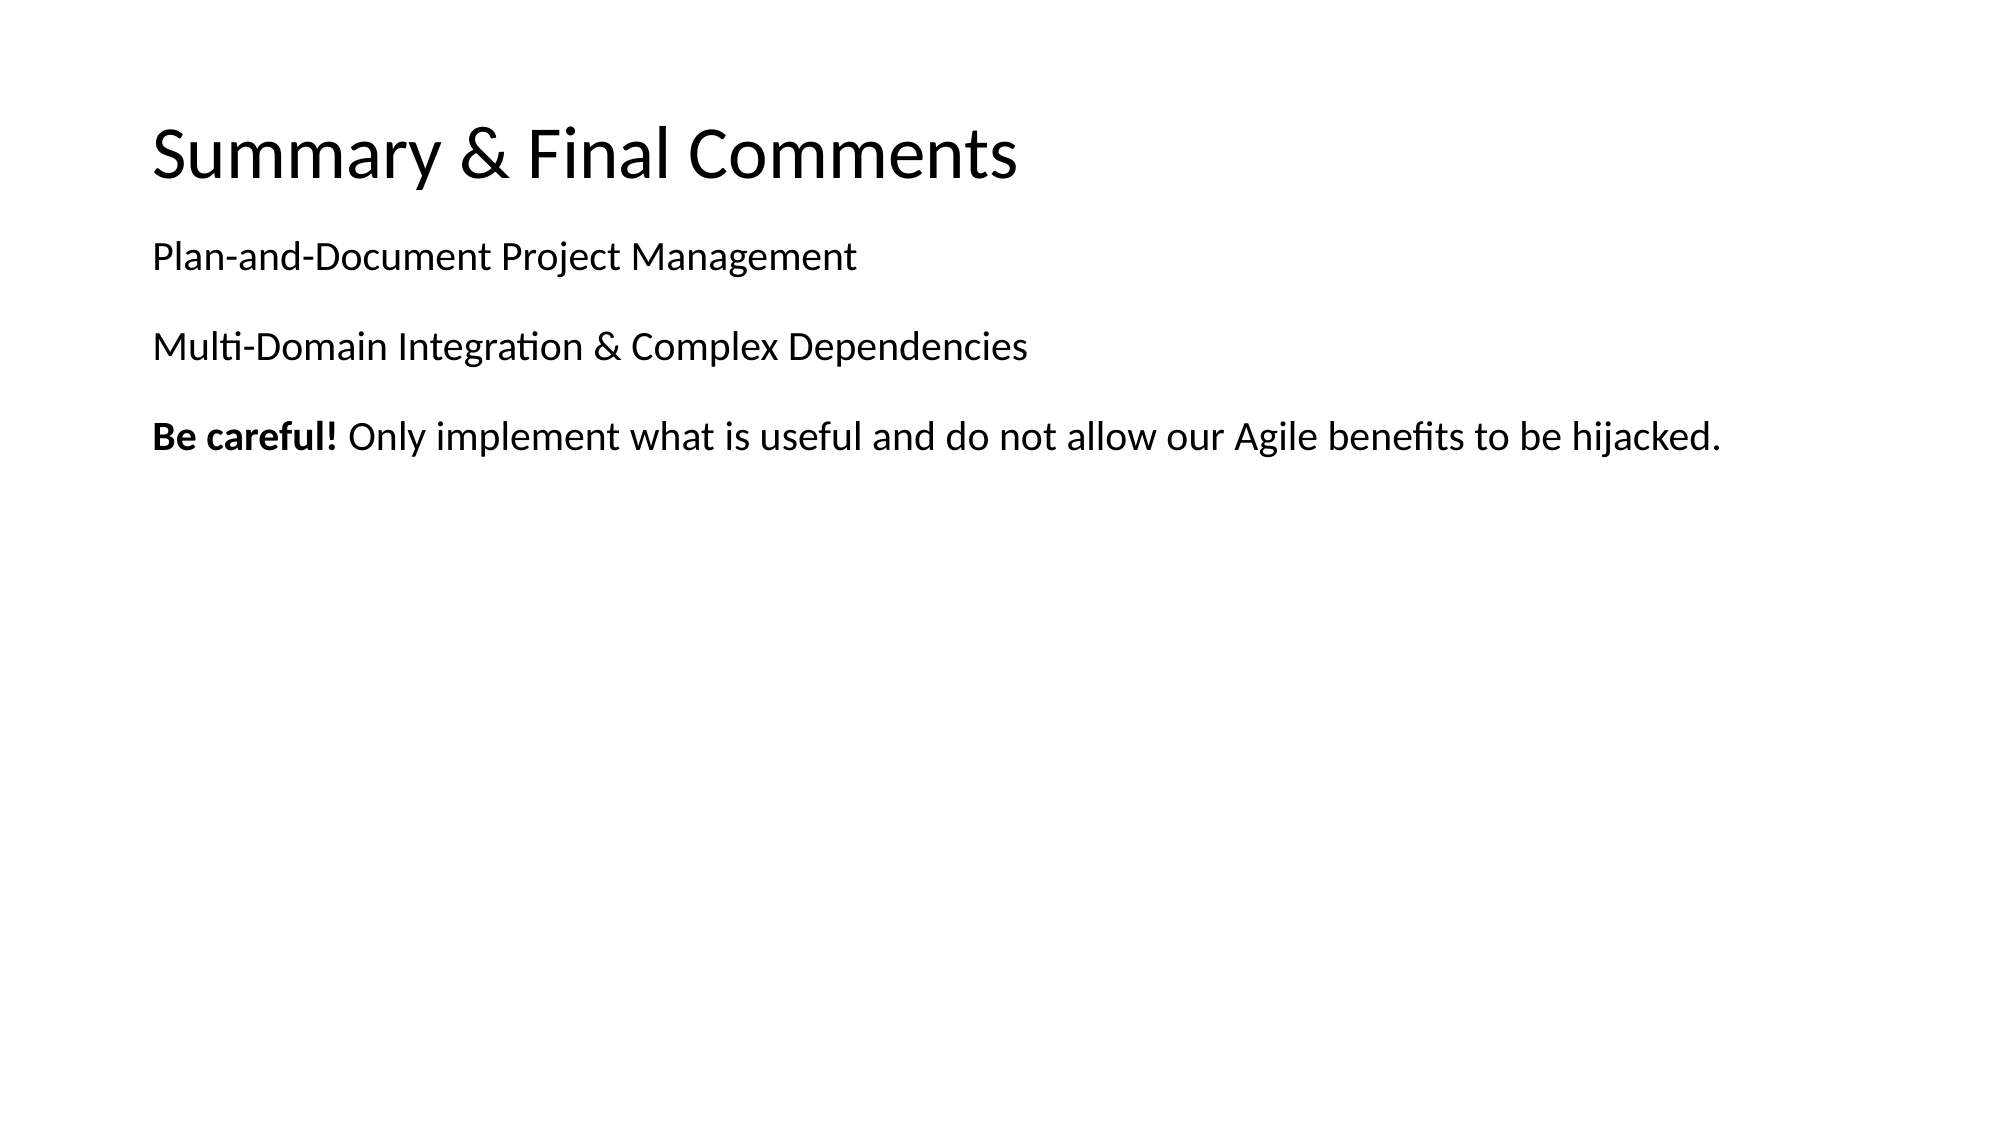

# Summary & Final Comments
Plan-and-Document Project Management
Multi-Domain Integration & Complex Dependencies
Be careful! Only implement what is useful and do not allow our Agile benefits to be hijacked.